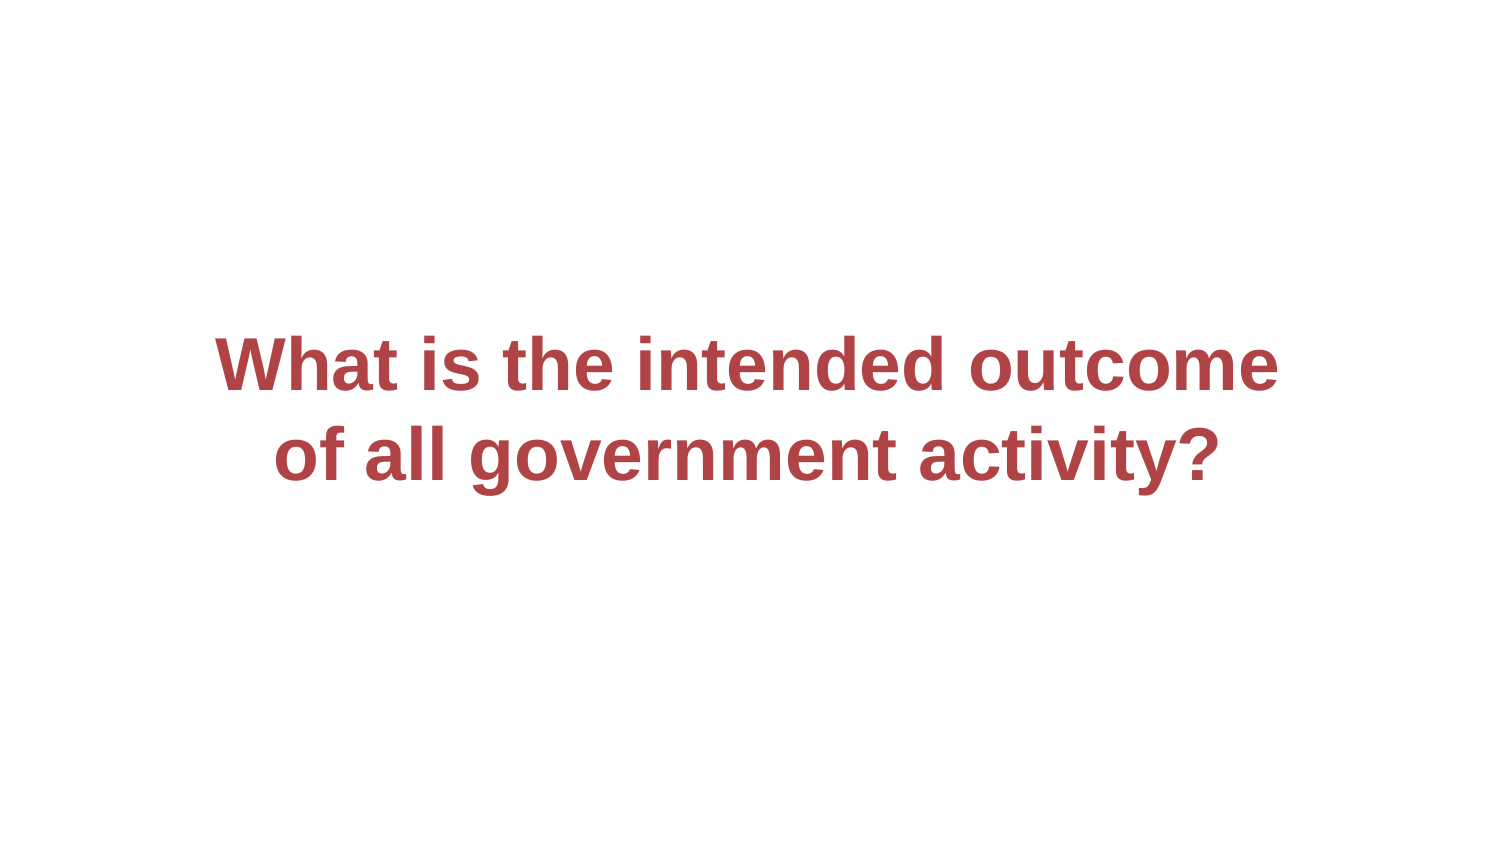

# What is the intended outcome of all government activity?